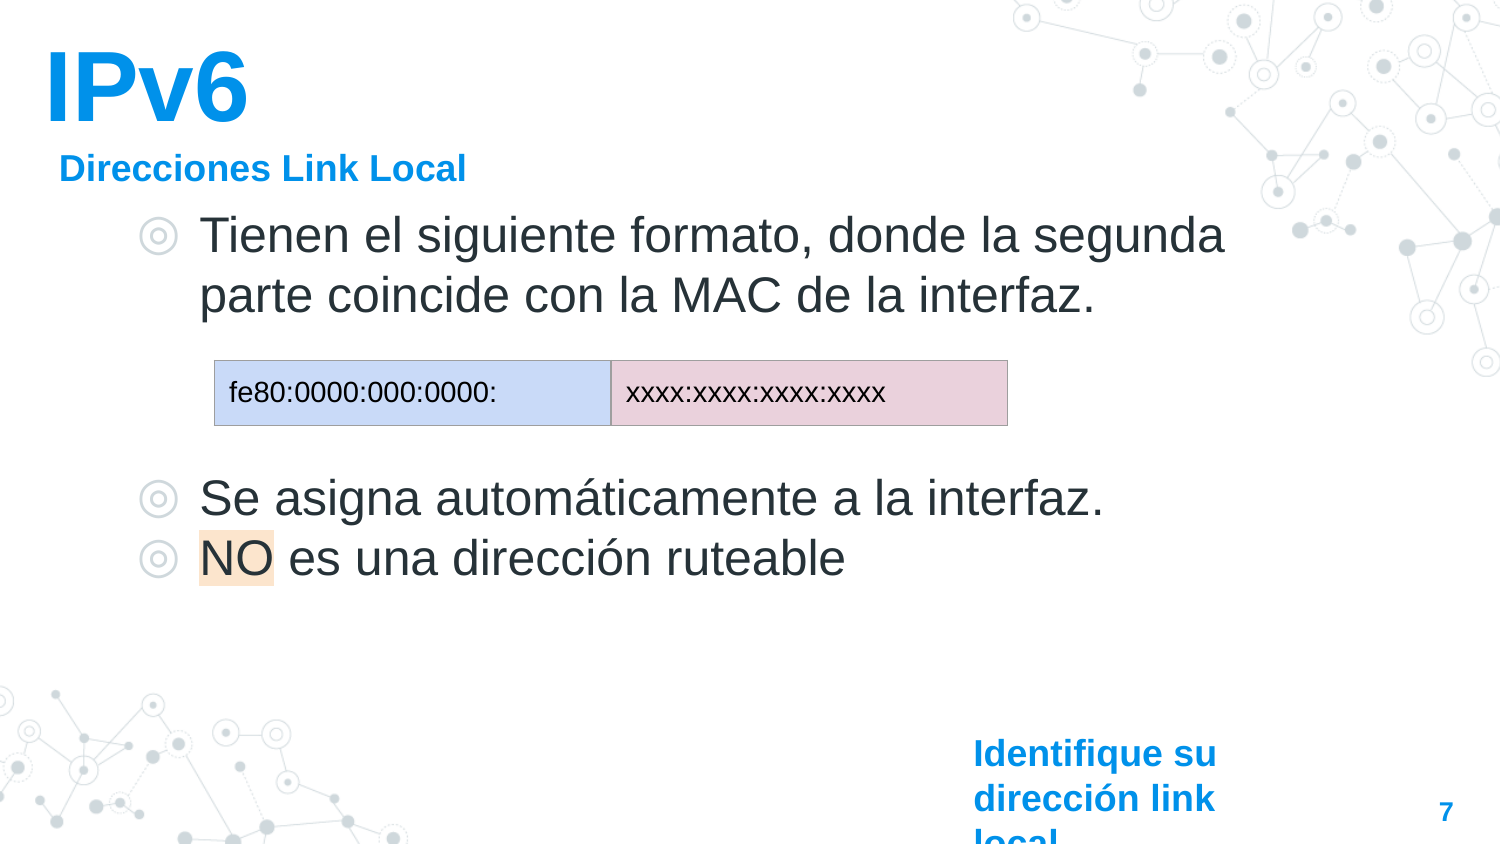

# IPv6
Direcciones Link Local
Tienen el siguiente formato, donde la segunda parte coincide con la MAC de la interfaz.
| fe80:0000:000:0000: | xxxx:xxxx:xxxx:xxxx |
| --- | --- |
Se asigna automáticamente a la interfaz.
NO es una dirección ruteable
Identifique su dirección link local
7